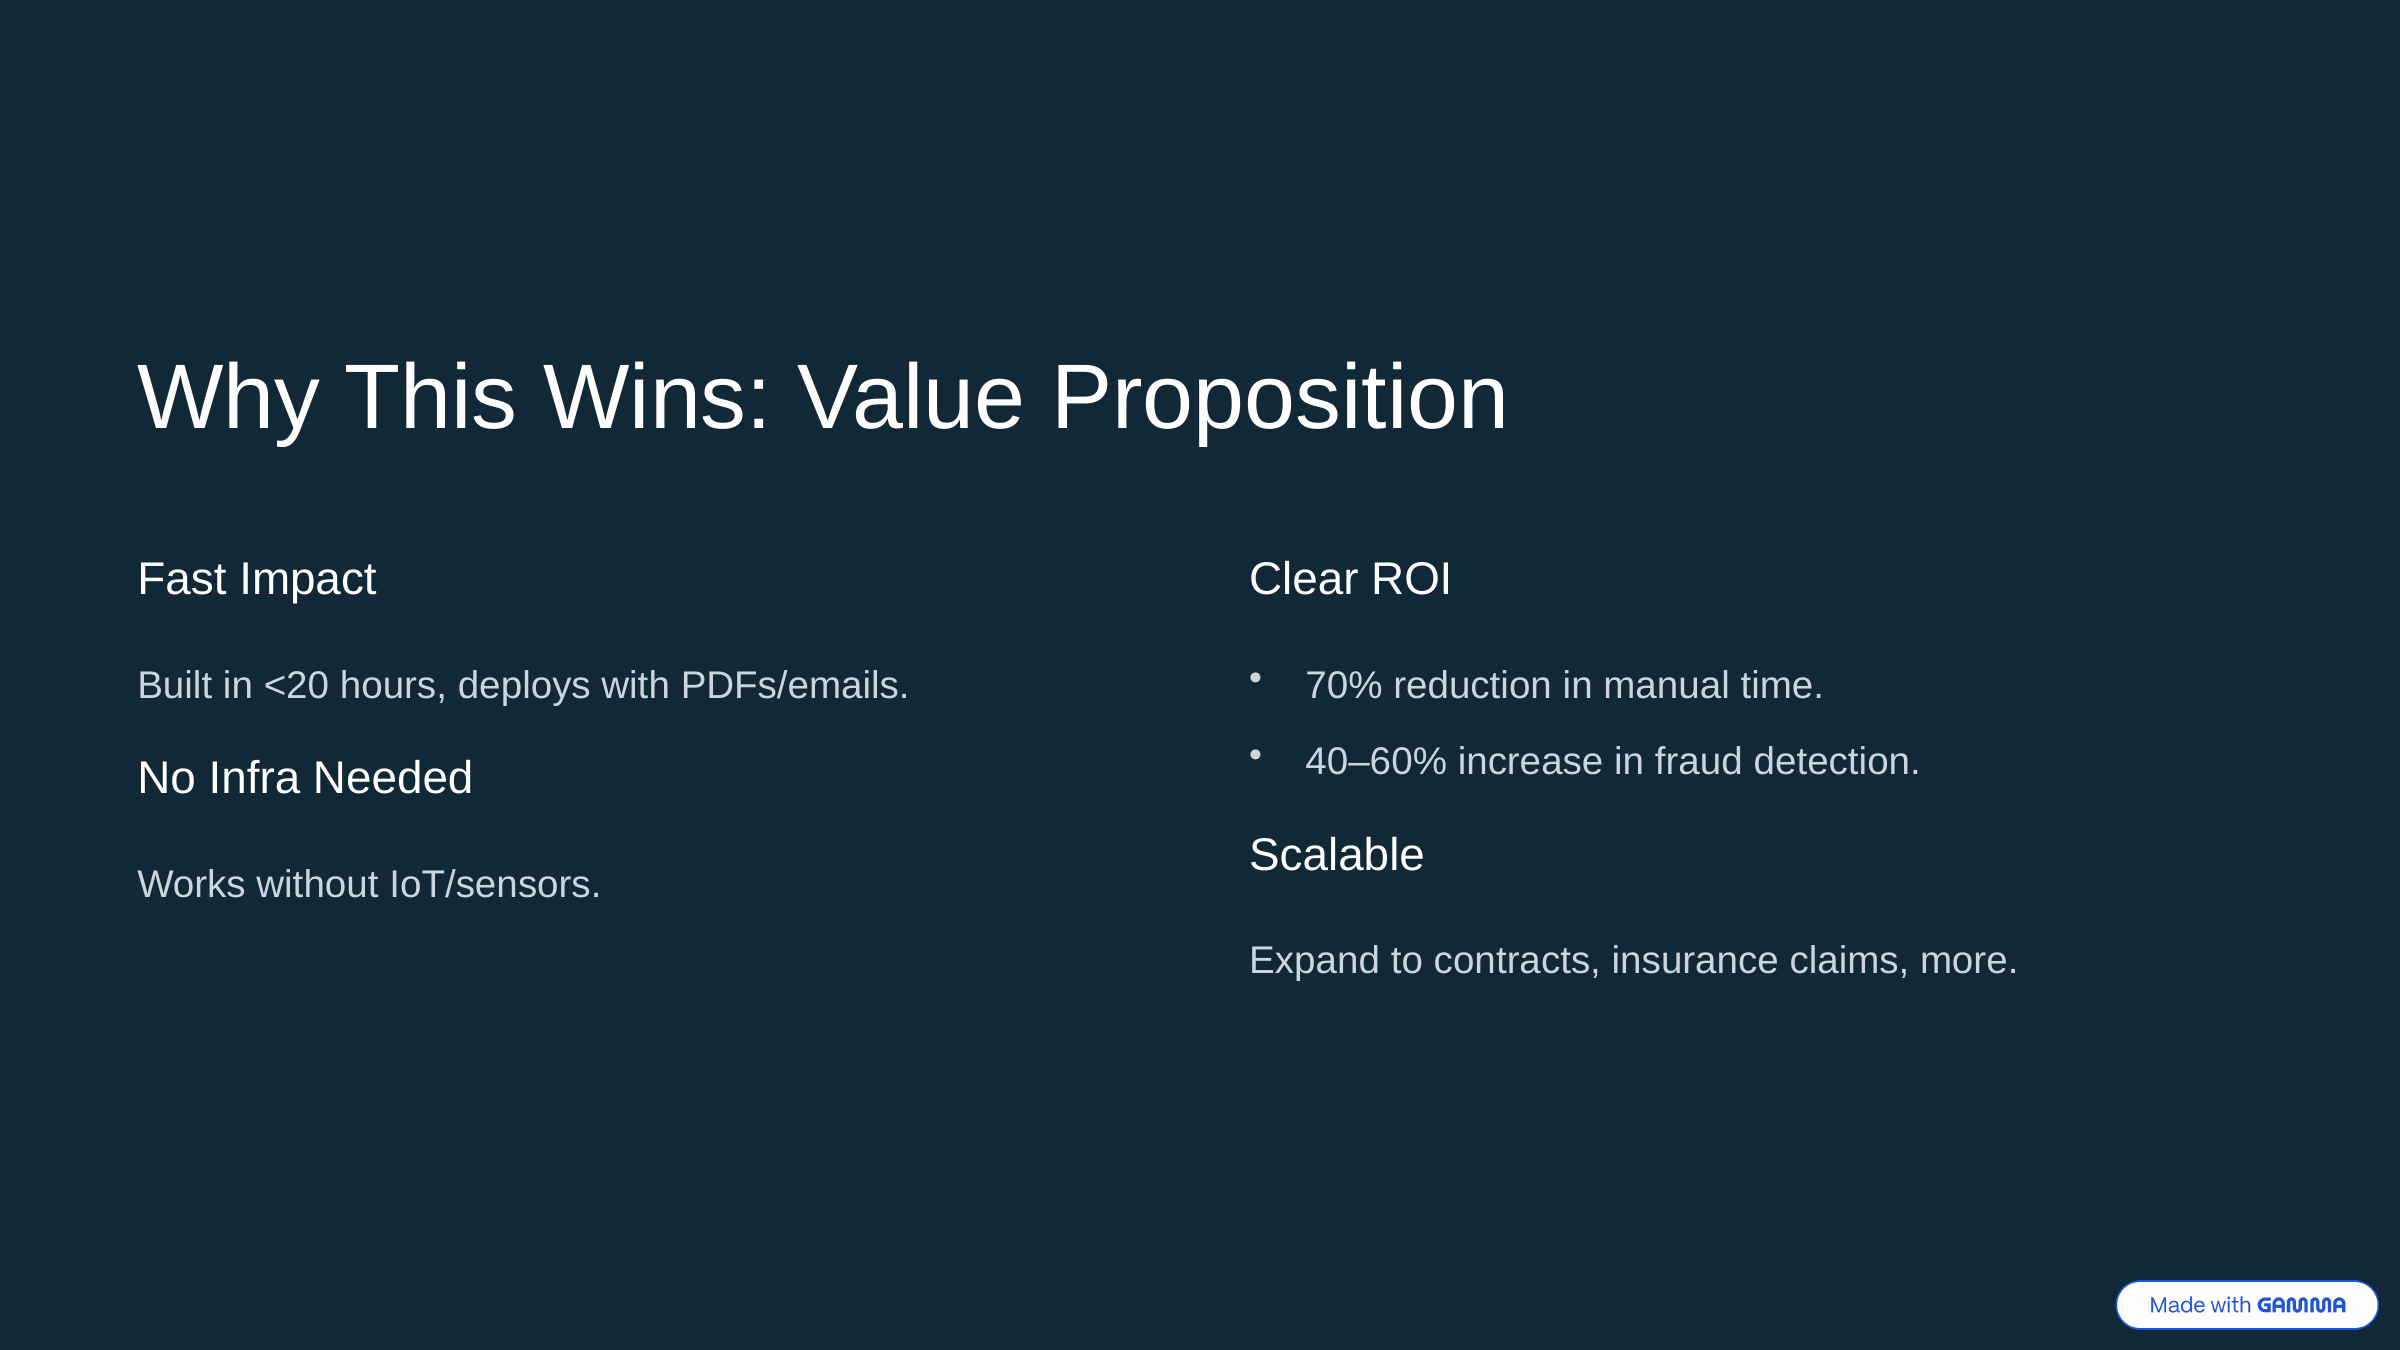

Why This Wins: Value Proposition
Fast Impact
Clear ROI
Built in <20 hours, deploys with PDFs/emails.
70% reduction in manual time.
40–60% increase in fraud detection.
No Infra Needed
Scalable
Works without IoT/sensors.
Expand to contracts, insurance claims, more.